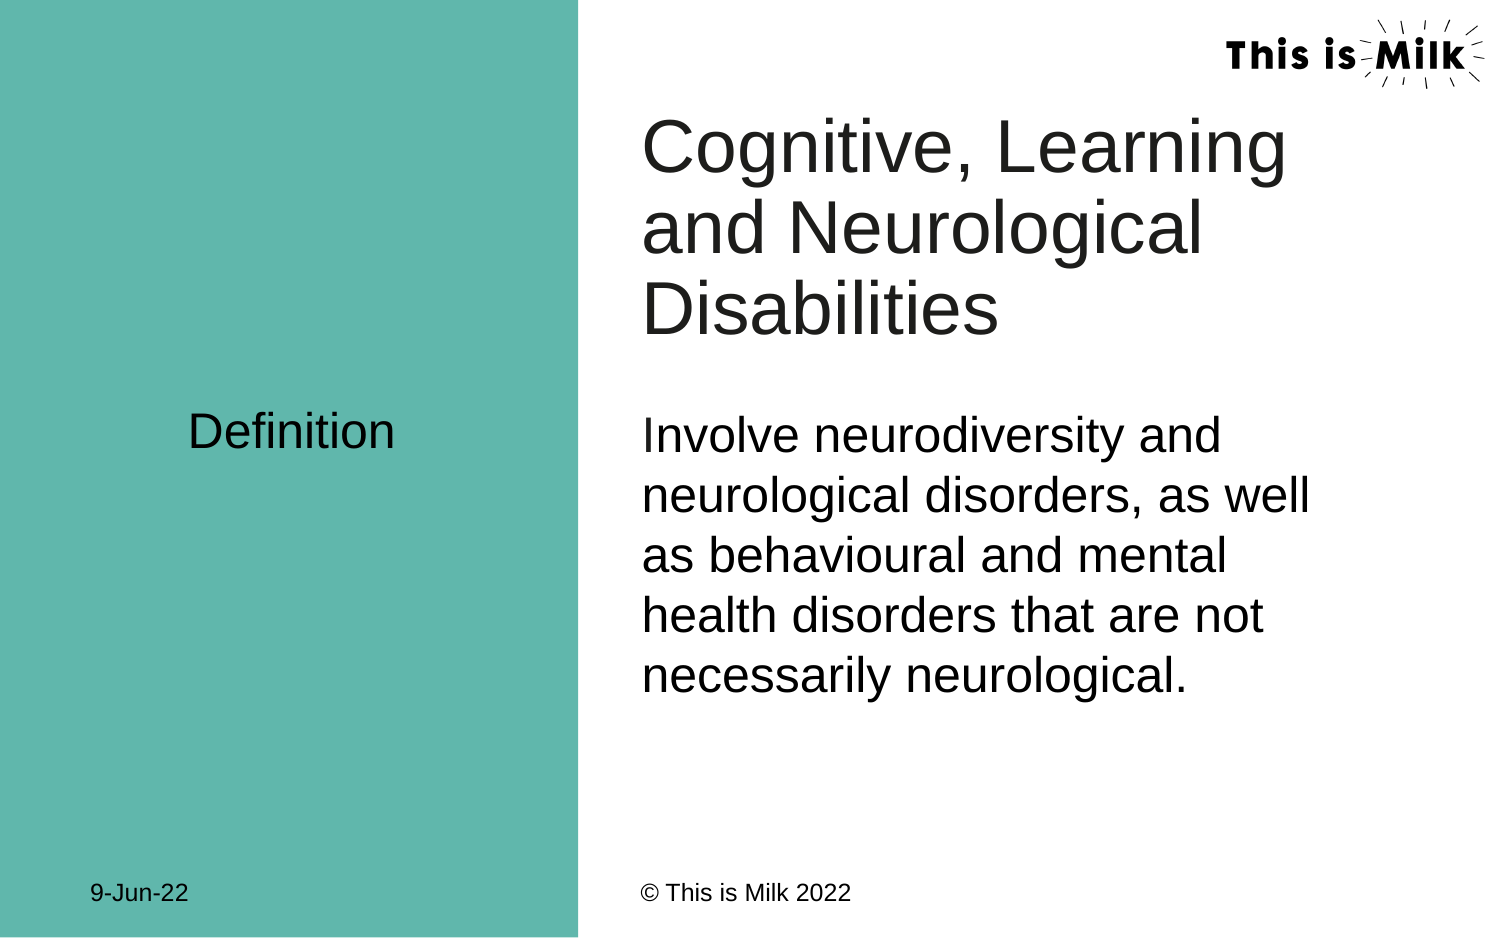

# Cognitive, Learning and Neurological Disabilities
Involve neurodiversity and neurological disorders, as well as behavioural and mental health disorders that are not necessarily neurological.
Definition
9-Jun-22
© This is Milk 2022